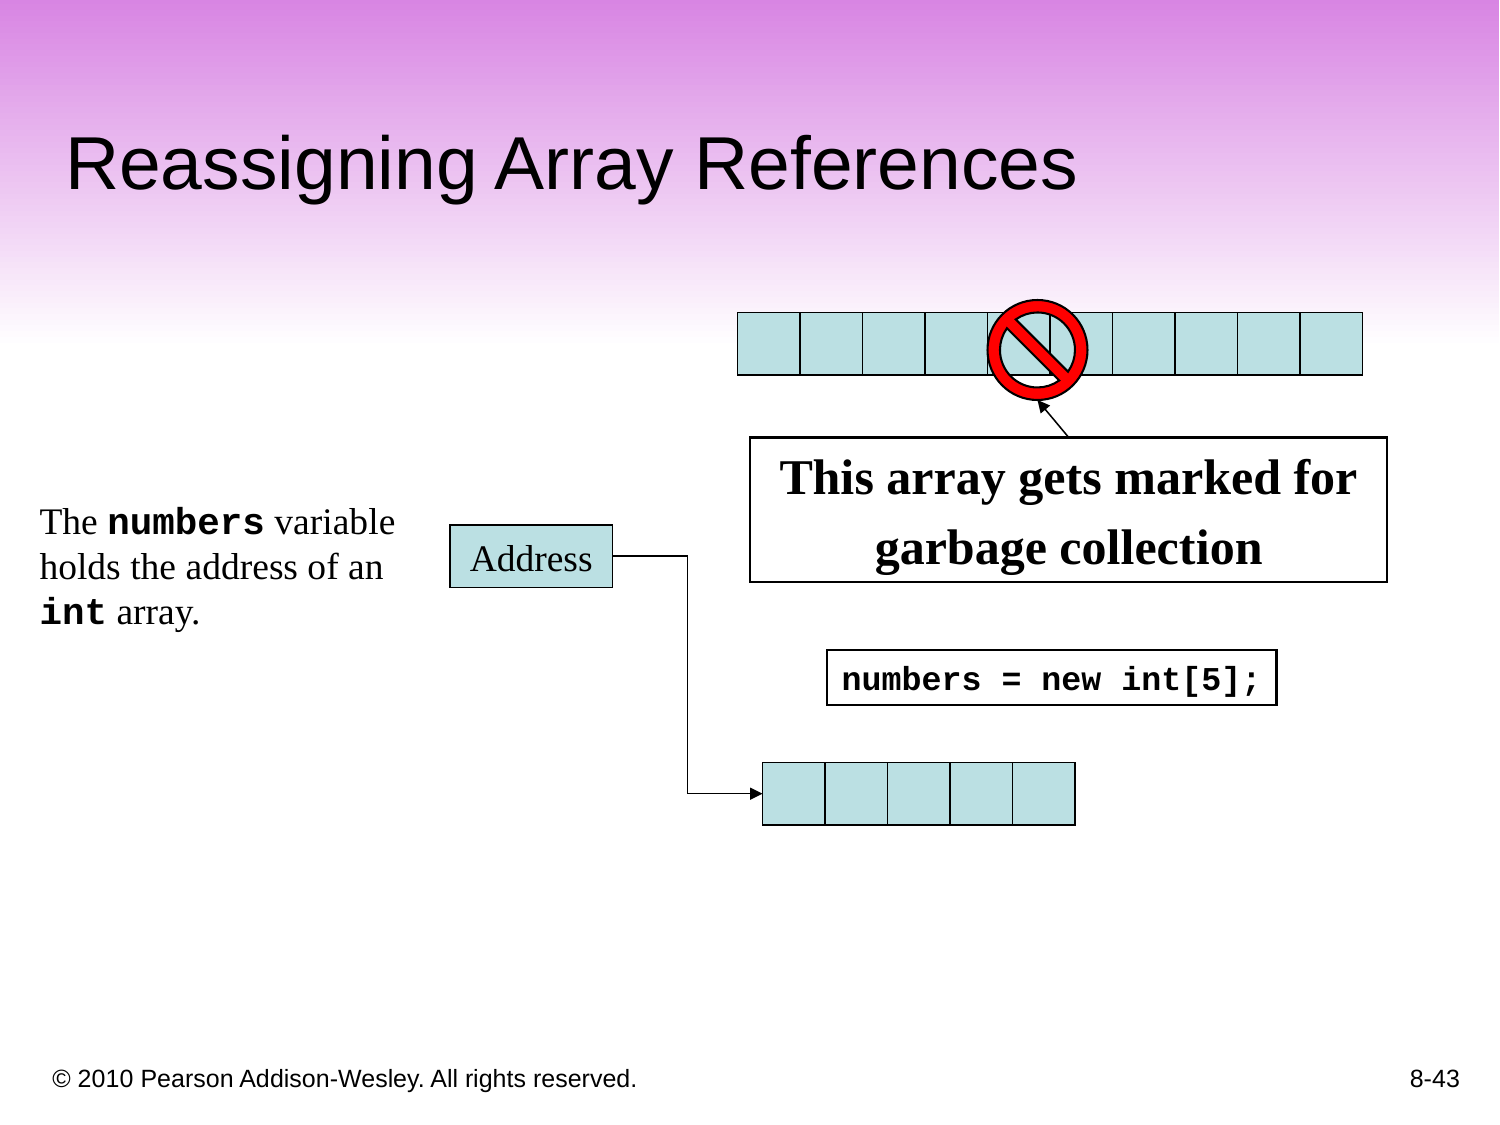

Reassigning Array References

This array gets marked for
garbage collection
The numbers variable
holds the address of an
int array.
Address
numbers = new int[5];

8-43